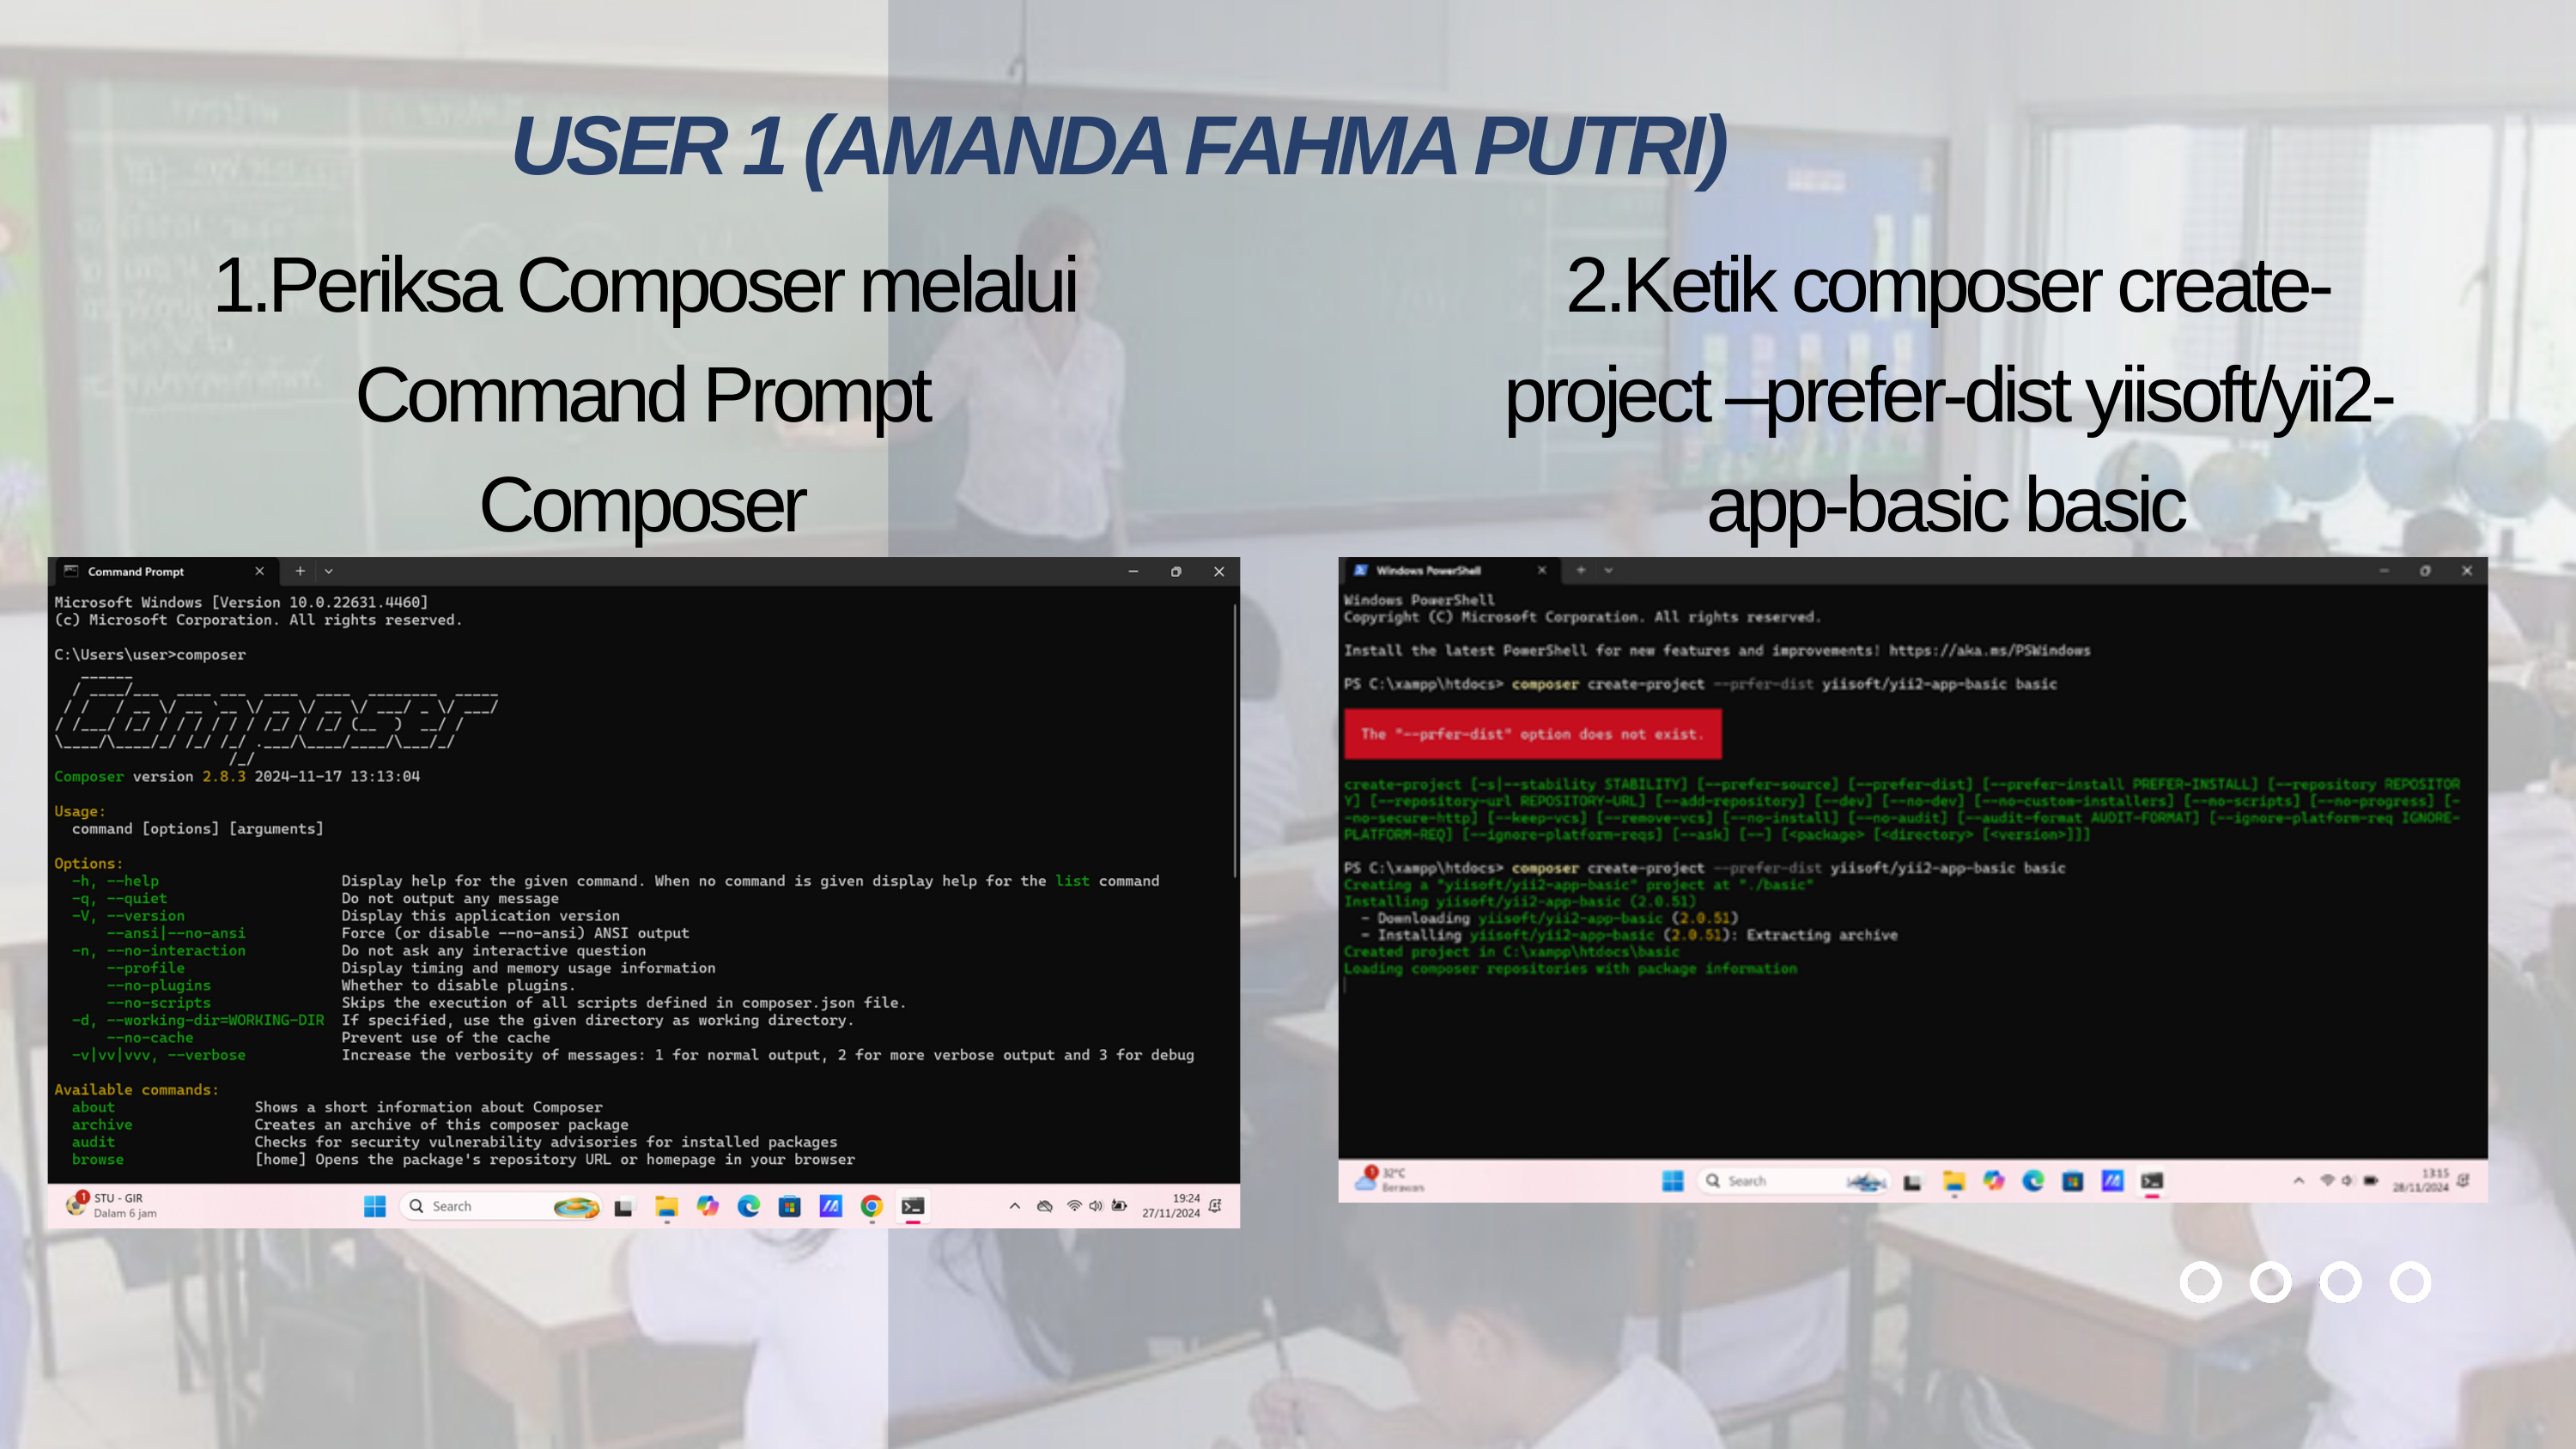

USER 1 (AMANDA FAHMA PUTRI)
1.Periksa Composer melalui Command Prompt
Composer
2.Ketik composer create-project –prefer-dist yiisoft/yii2-app-basic basic